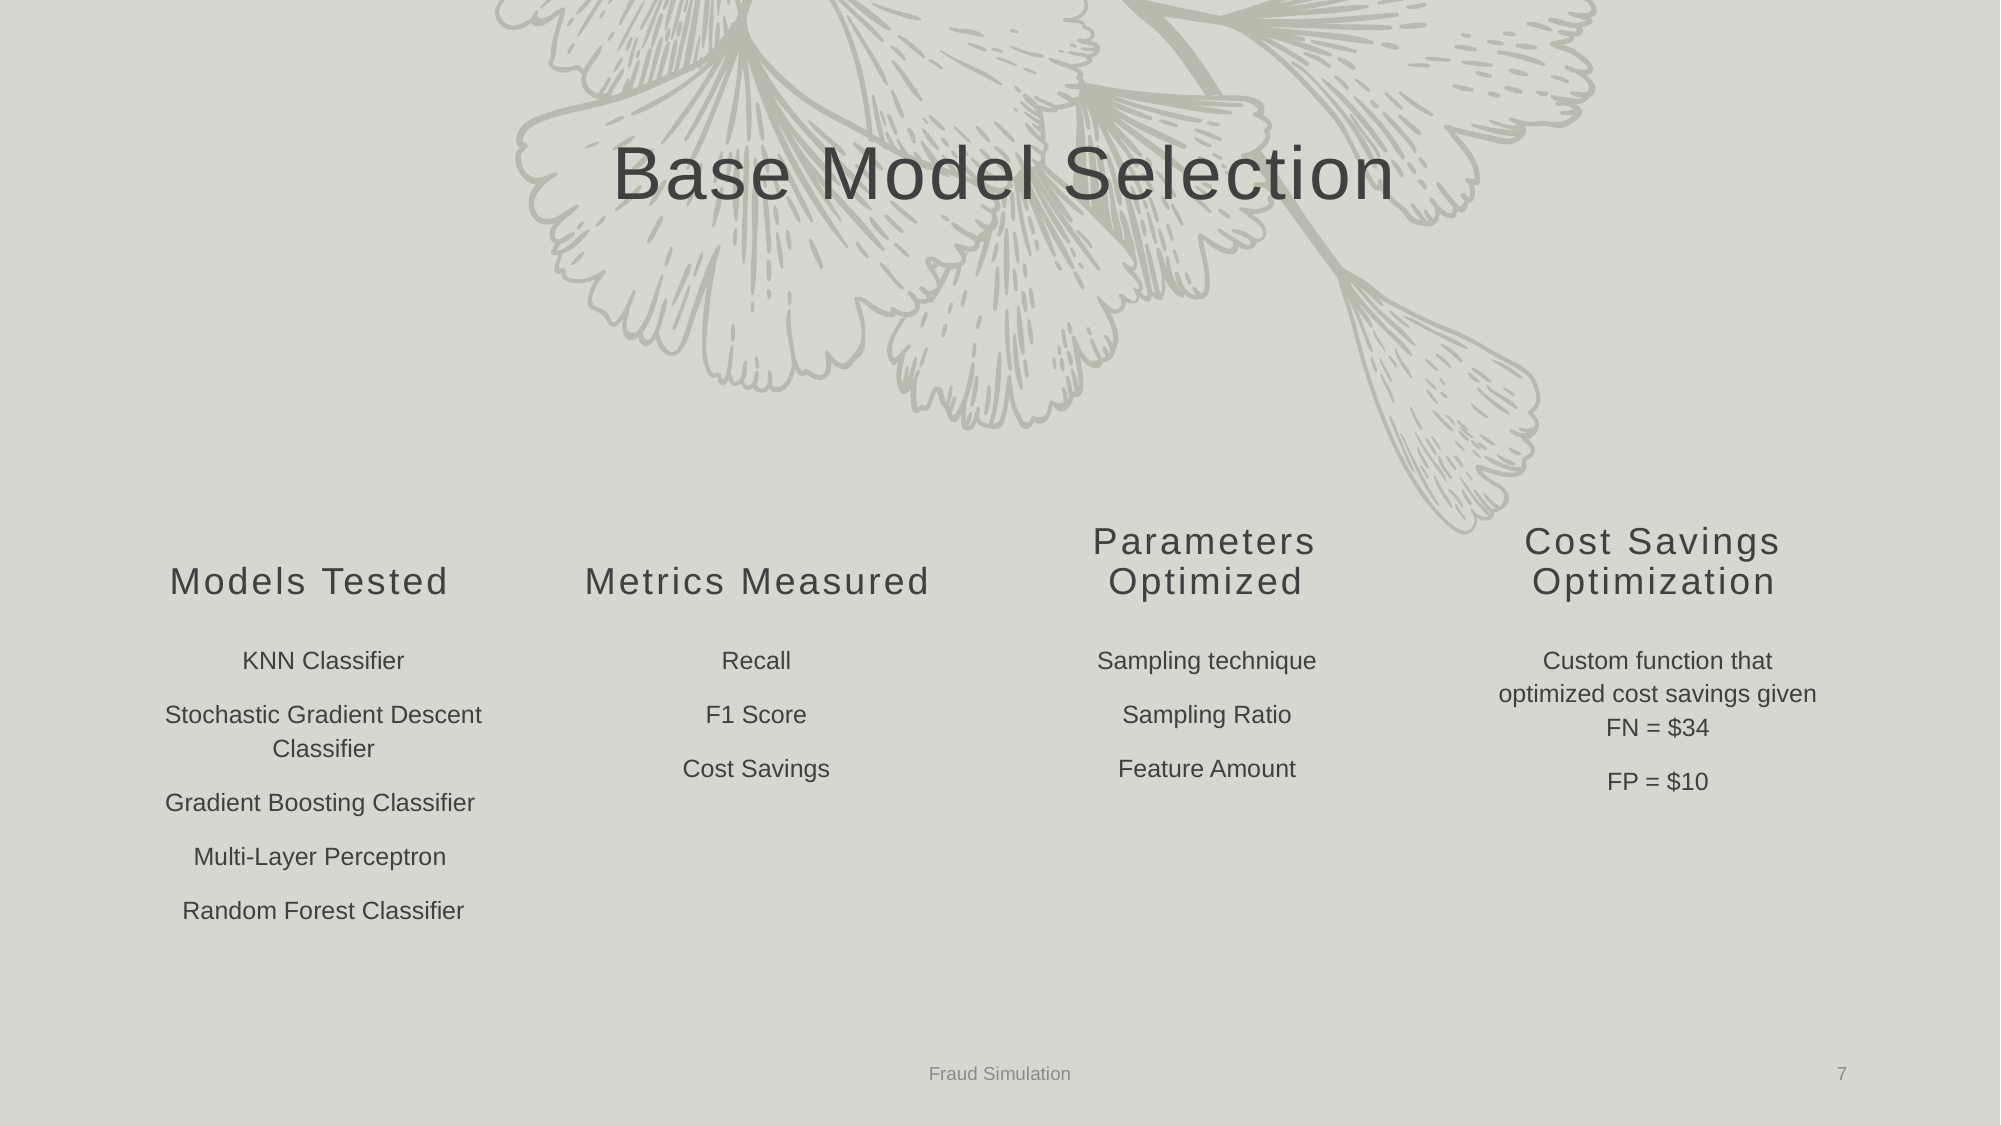

# Base Model Selection
Models Tested
Metrics Measured
Parameters Optimized
Cost Savings Optimization
KNN Classifier
Stochastic Gradient Descent Classifier
Gradient Boosting Classifier
Multi-Layer Perceptron
Random Forest Classifier
Recall
F1 Score
Cost Savings
Sampling technique
Sampling Ratio
Feature Amount

Custom function that optimized cost savings given FN = $34
FP = $10
Fraud Simulation
7